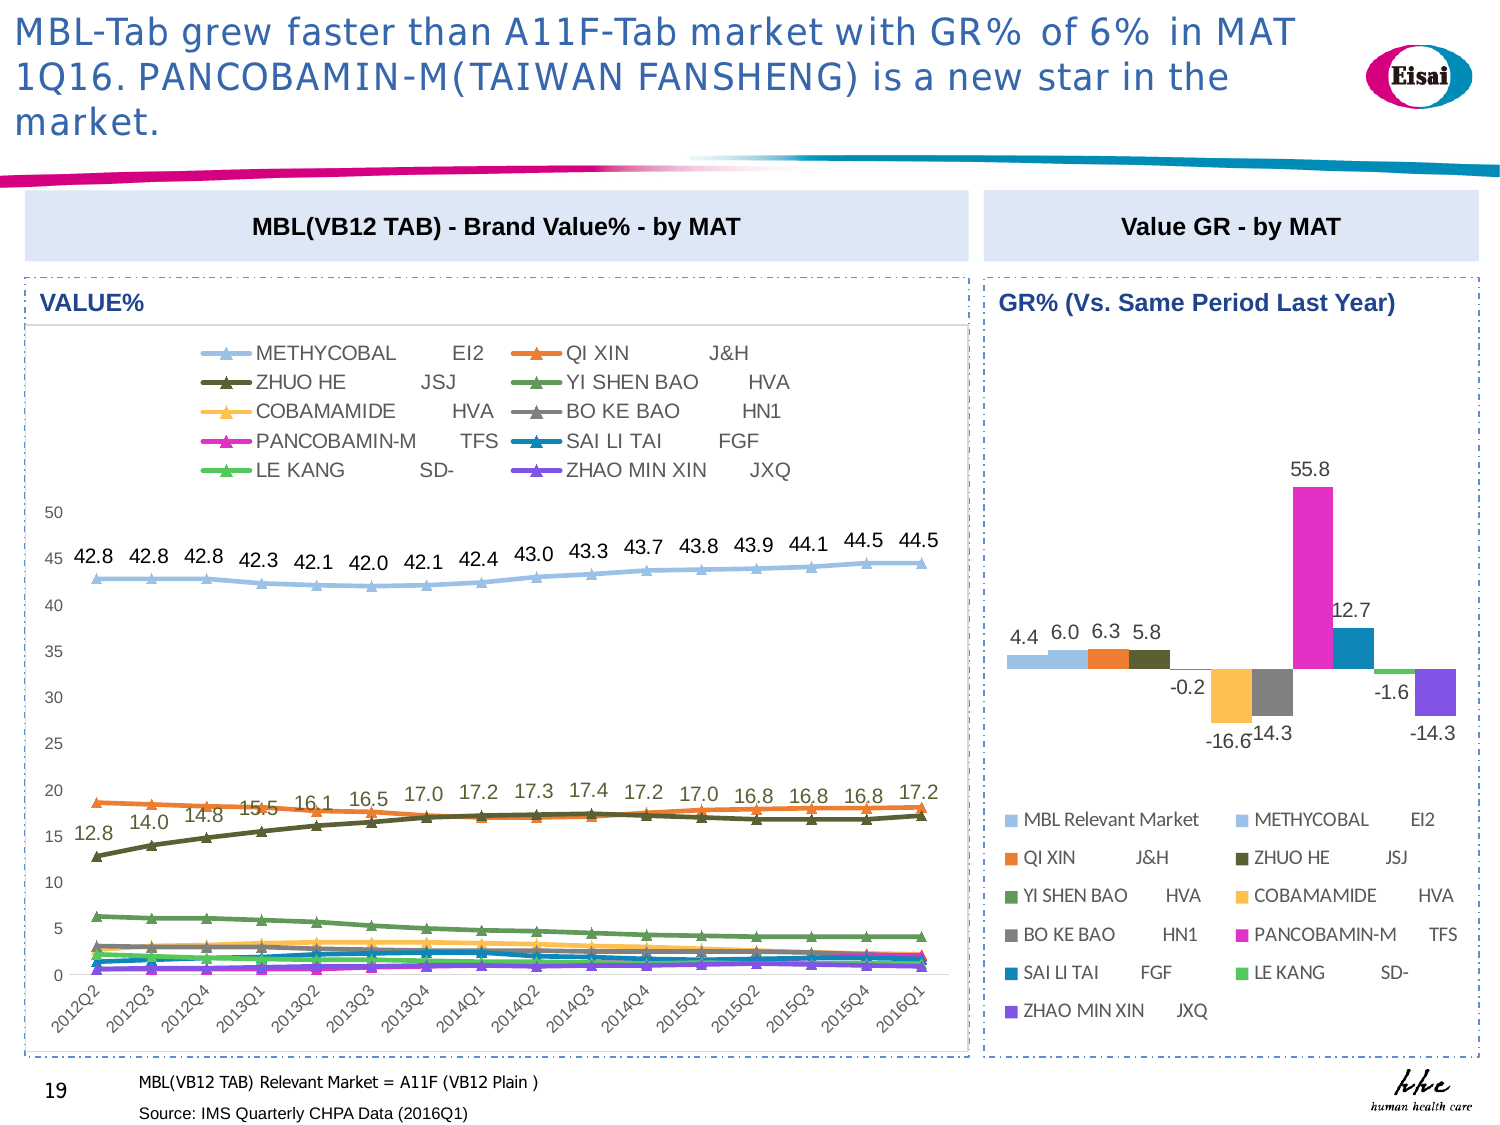

MBL-Tab grew faster than A11F-Tab market with GR% of 6% in MAT 1Q16. PANCOBAMIN-M(TAIWAN FANSHENG) is a new star in the market.
Value GR - by MAT
MBL(VB12 TAB) - Brand Value% - by MAT

VALUE%
GR% (Vs. Same Period Last Year)

### Chart

| Category | METHYCOBAL         EI2 | QI XIN             J&H | ZHUO HE            JSJ | YI SHEN BAO        HVA | COBAMAMIDE         HVA | BO KE BAO          HN1 | PANCOBAMIN-M       TFS | SAI LI TAI         FGF | LE KANG            SD- | ZHAO MIN XIN       JXQ |
|---|---|---|---|---|---|---|---|---|---|---|
| 2012Q2 | 42.8 | 18.6 | 12.8 | 6.3 | 2.7 | 3.1 | 0.6 | 1.4 | 2.2 | 0.6 |
| 2012Q3 | 42.8 | 18.4 | 14.0 | 6.1 | 3.1 | 3.0 | 0.6 | 1.6 | 2.0 | 0.7 |
| 2012Q4 | 42.8 | 18.2 | 14.8 | 6.1 | 3.2 | 3.0 | 0.6 | 1.8 | 1.8 | 0.7 |
| 2013Q1 | 42.3 | 18.1 | 15.5 | 5.9 | 3.4 | 3.0 | 0.6 | 1.9 | 1.7 | 0.8 |
| 2013Q2 | 42.1 | 17.7 | 16.1 | 5.7 | 3.5 | 2.8 | 0.6 | 2.2 | 1.6 | 0.9 |
| 2013Q3 | 42.0 | 17.6 | 16.5 | 5.3 | 3.5 | 2.7 | 0.8 | 2.3 | 1.6 | 0.9 |
| 2013Q4 | 42.1 | 17.2 | 17.0 | 5.0 | 3.5 | 2.6 | 0.9 | 2.4 | 1.5 | 1.0 |
| 2014Q1 | 42.4 | 17.0 | 17.2 | 4.8 | 3.4 | 2.6 | 1.0 | 2.4 | 1.4 | 1.0 |
| 2014Q2 | 43.0 | 17.0 | 17.3 | 4.7 | 3.3 | 2.6 | 1.2 | 2.0 | 1.4 | 0.9 |
| 2014Q3 | 43.3 | 17.1 | 17.4 | 4.5 | 3.1 | 2.5 | 1.3 | 1.9 | 1.3 | 1.0 |
| 2014Q4 | 43.7 | 17.5 | 17.2 | 4.3 | 3.0 | 2.5 | 1.3 | 1.7 | 1.2 | 1.0 |
| 2015Q1 | 43.8 | 17.8 | 17.0 | 4.2 | 2.8 | 2.5 | 1.4 | 1.6 | 1.3 | 1.1 |
| 2015Q2 | 43.9 | 17.9 | 16.8 | 4.1 | 2.6 | 2.5 | 1.6 | 1.7 | 1.2 | 1.2 |
| 2015Q3 | 44.1 | 18.0 | 16.8 | 4.1 | 2.4 | 2.4 | 1.8 | 1.8 | 1.2 | 1.1 |
| 2015Q4 | 44.5 | 18.0 | 16.8 | 4.1 | 2.3 | 2.2 | 2.1 | 1.8 | 1.2 | 1.0 |
| 2016Q1 | 44.5 | 18.1 | 17.2 | 4.1 | 2.2 | 2.0 | 2.1 | 1.7 | 1.2 | 0.9 |

### Chart

| Category |  |  |  |  |  |  |  |  |  |  |  |
|---|---|---|---|---|---|---|---|---|---|---|---|
MBL(VB12 TAB) Relevant Market = A11F (VB12 Plain )
19
Source: IMS Quarterly CHPA Data (2016Q1)